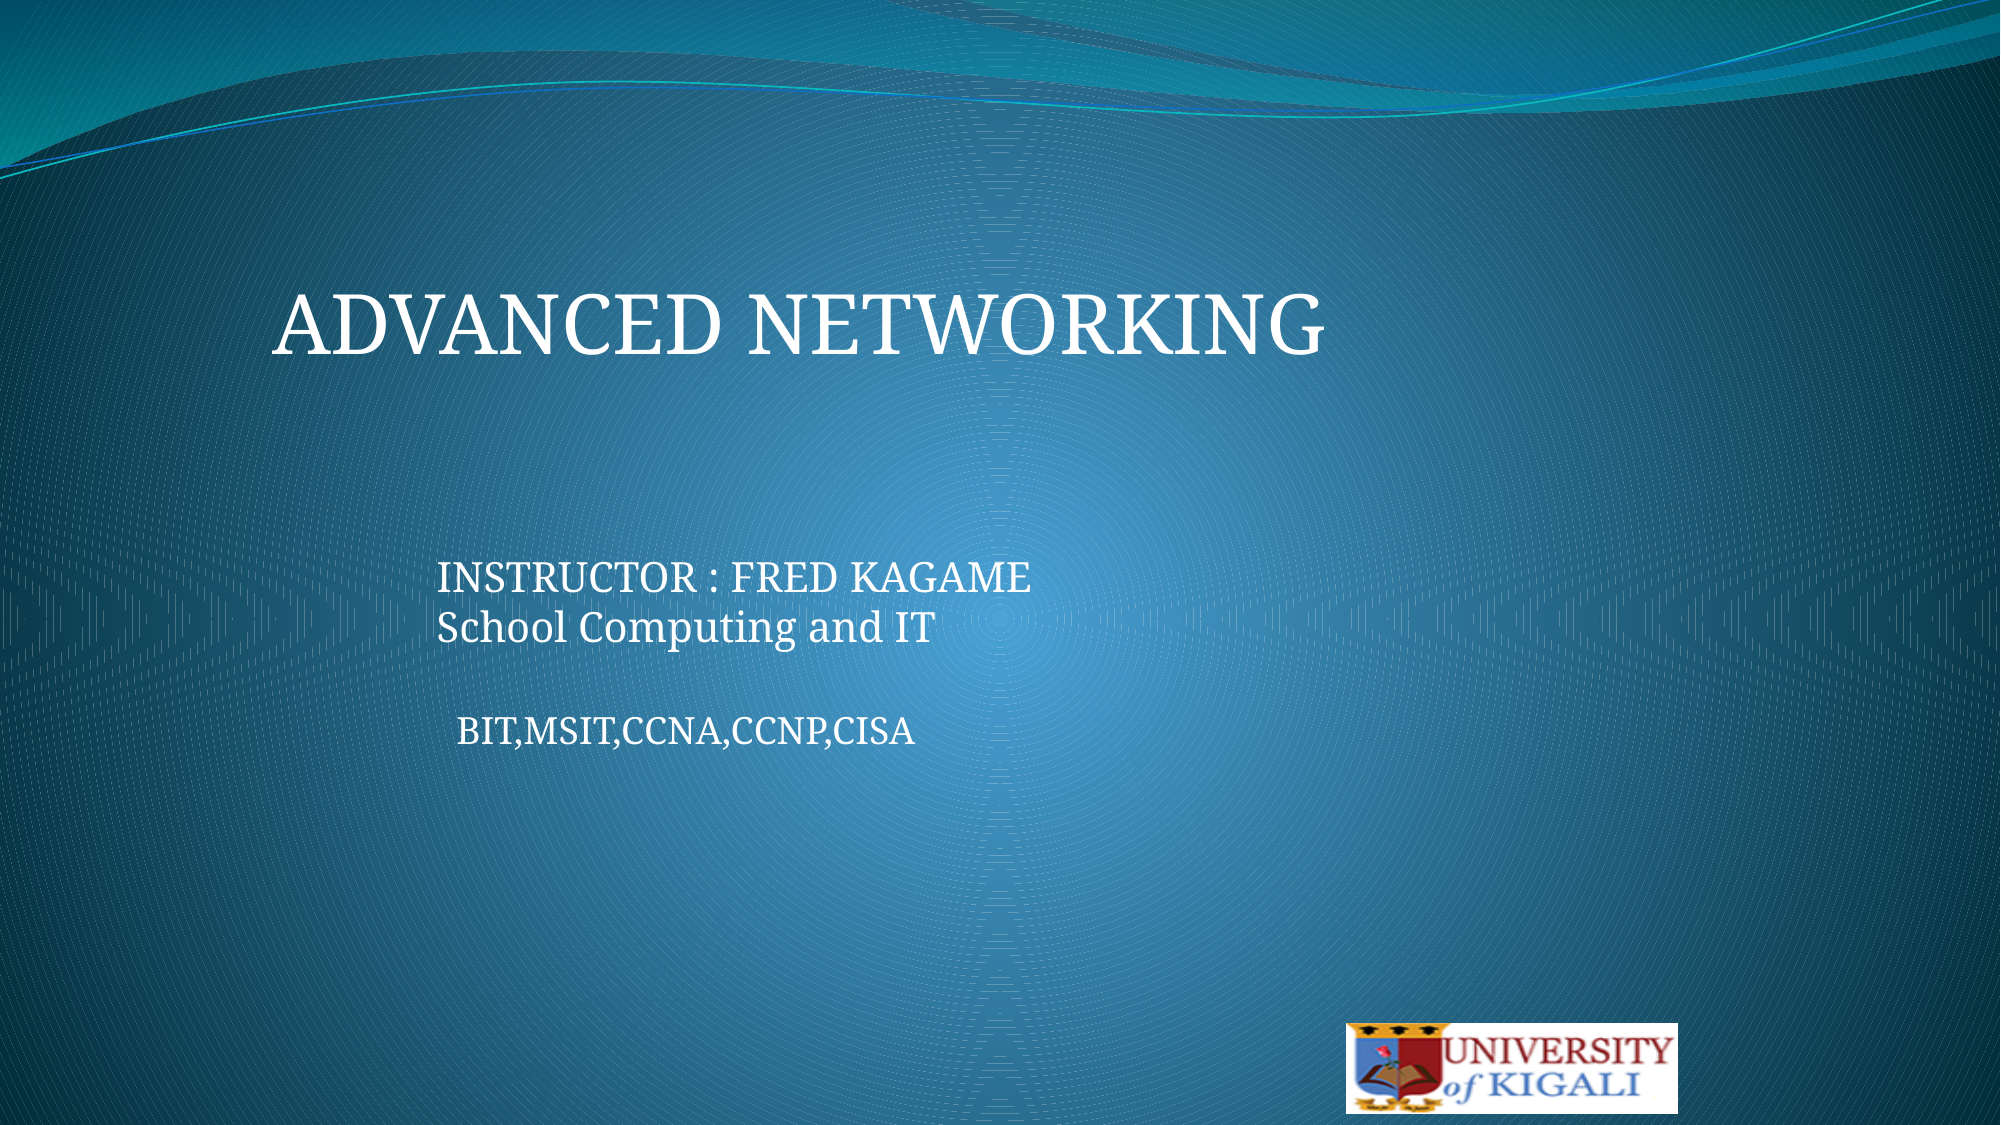

ADVANCED NETWORKING
INSTRUCTOR : FRED KAGAME
School Computing and IT
BIT,MSIT,CCNA,CCNP,CISA